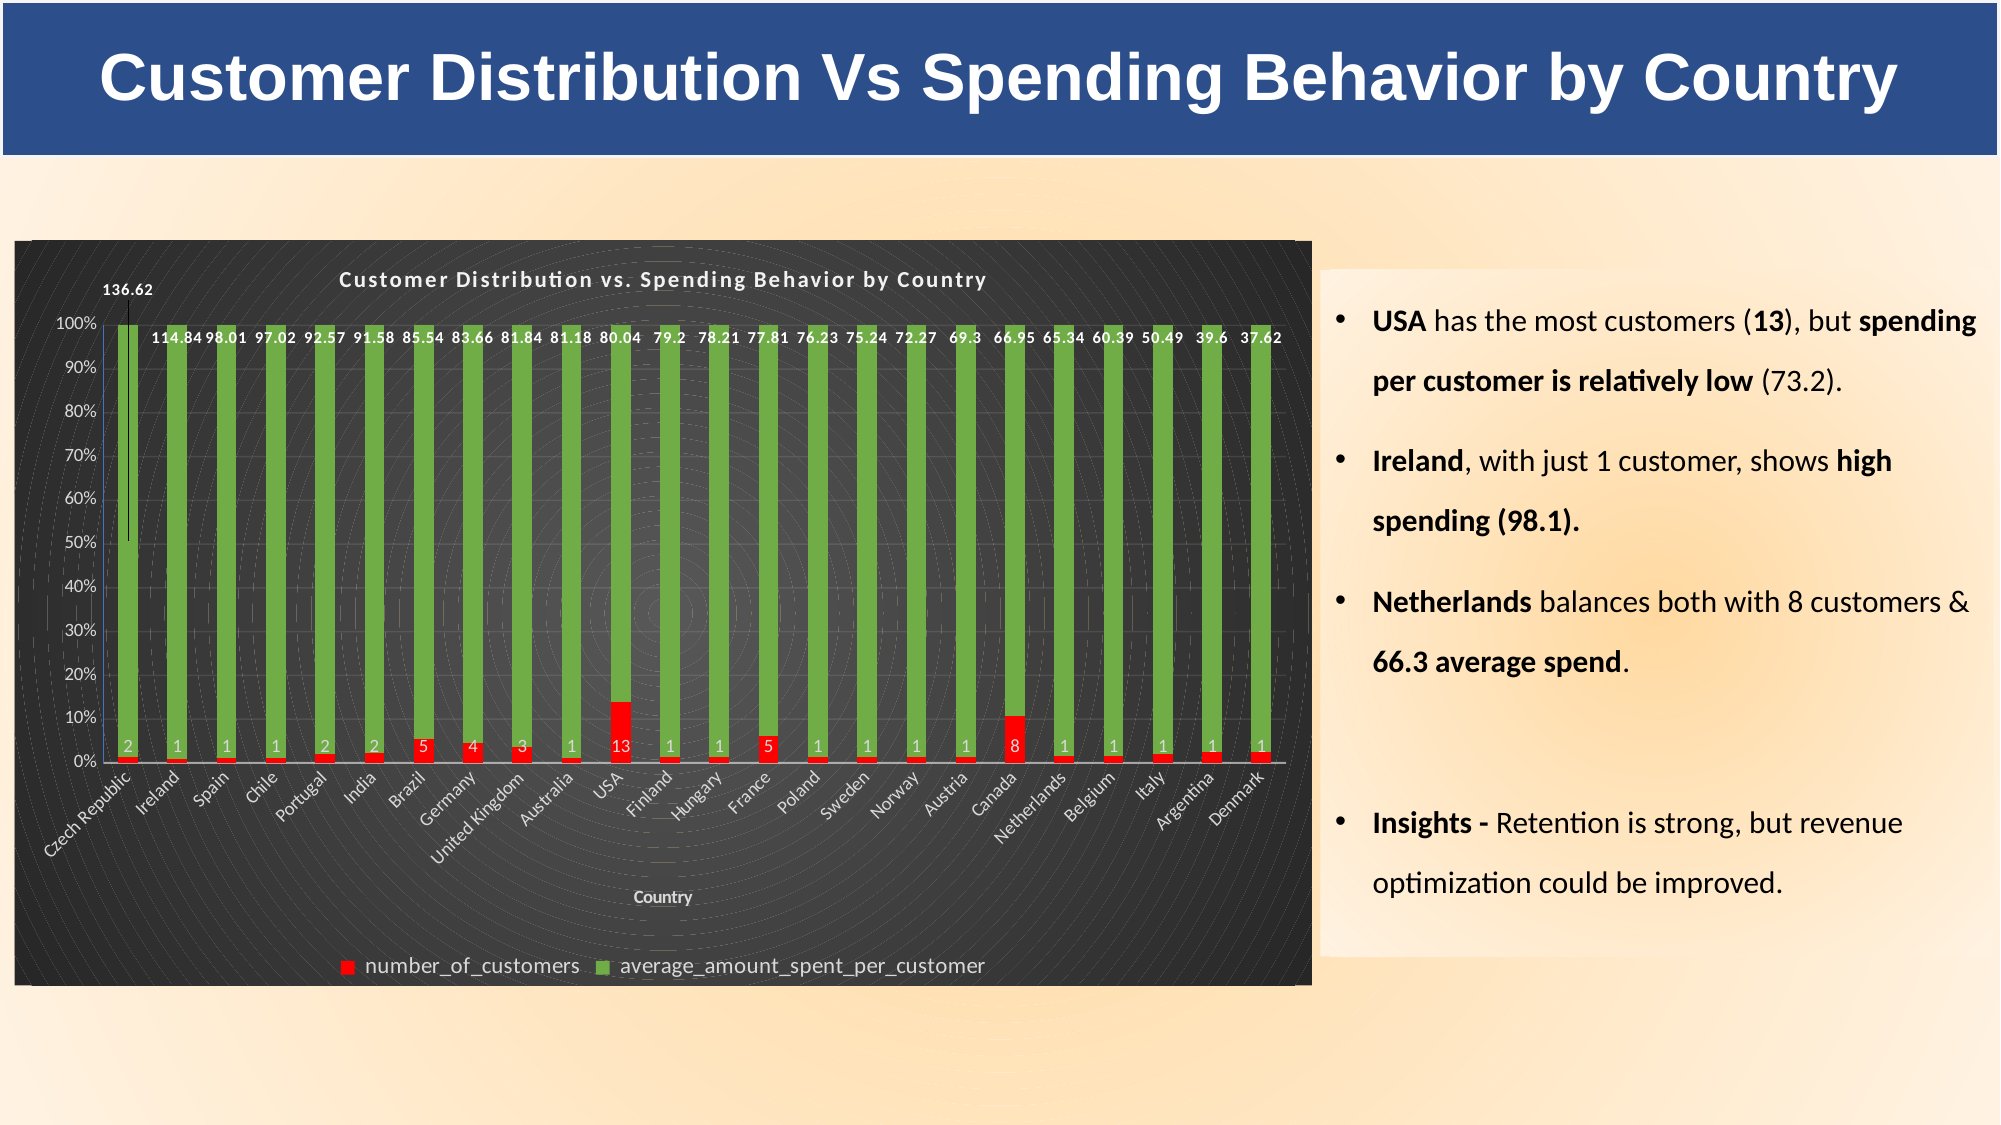

Customer Distribution Vs Spending Behavior by Country
#

### Chart: Customer Distribution vs. Spending Behavior by Country

| Category |  number_of_customers |  average_amount_spent_per_customer |
|---|---|---|
| Czech Republic | 2.0 | 136.62 |
| Ireland | 1.0 | 114.84 |
| Spain | 1.0 | 98.01 |
| Chile | 1.0 | 97.02 |
| Portugal | 2.0 | 92.57 |
| India | 2.0 | 91.58 |
| Brazil | 5.0 | 85.54 |
| Germany | 4.0 | 83.66 |
| United Kingdom | 3.0 | 81.84 |
| Australia | 1.0 | 81.18 |
| USA | 13.0 | 80.04 |
| Finland | 1.0 | 79.2 |
| Hungary | 1.0 | 78.21 |
| France | 5.0 | 77.81 |
| Poland | 1.0 | 76.23 |
| Sweden | 1.0 | 75.24 |
| Norway | 1.0 | 72.27 |
| Austria | 1.0 | 69.3 |
| Canada | 8.0 | 66.95 |
| Netherlands | 1.0 | 65.34 |
| Belgium | 1.0 | 60.39 |
| Italy | 1.0 | 50.49 |
| Argentina | 1.0 | 39.6 |
| Denmark | 1.0 | 37.62 |
USA has the most customers (13), but spending per customer is relatively low (73.2).
Ireland, with just 1 customer, shows high spending (98.1).
Netherlands balances both with 8 customers & 66.3 average spend.

Insights - Retention is strong, but revenue optimization could be improved.